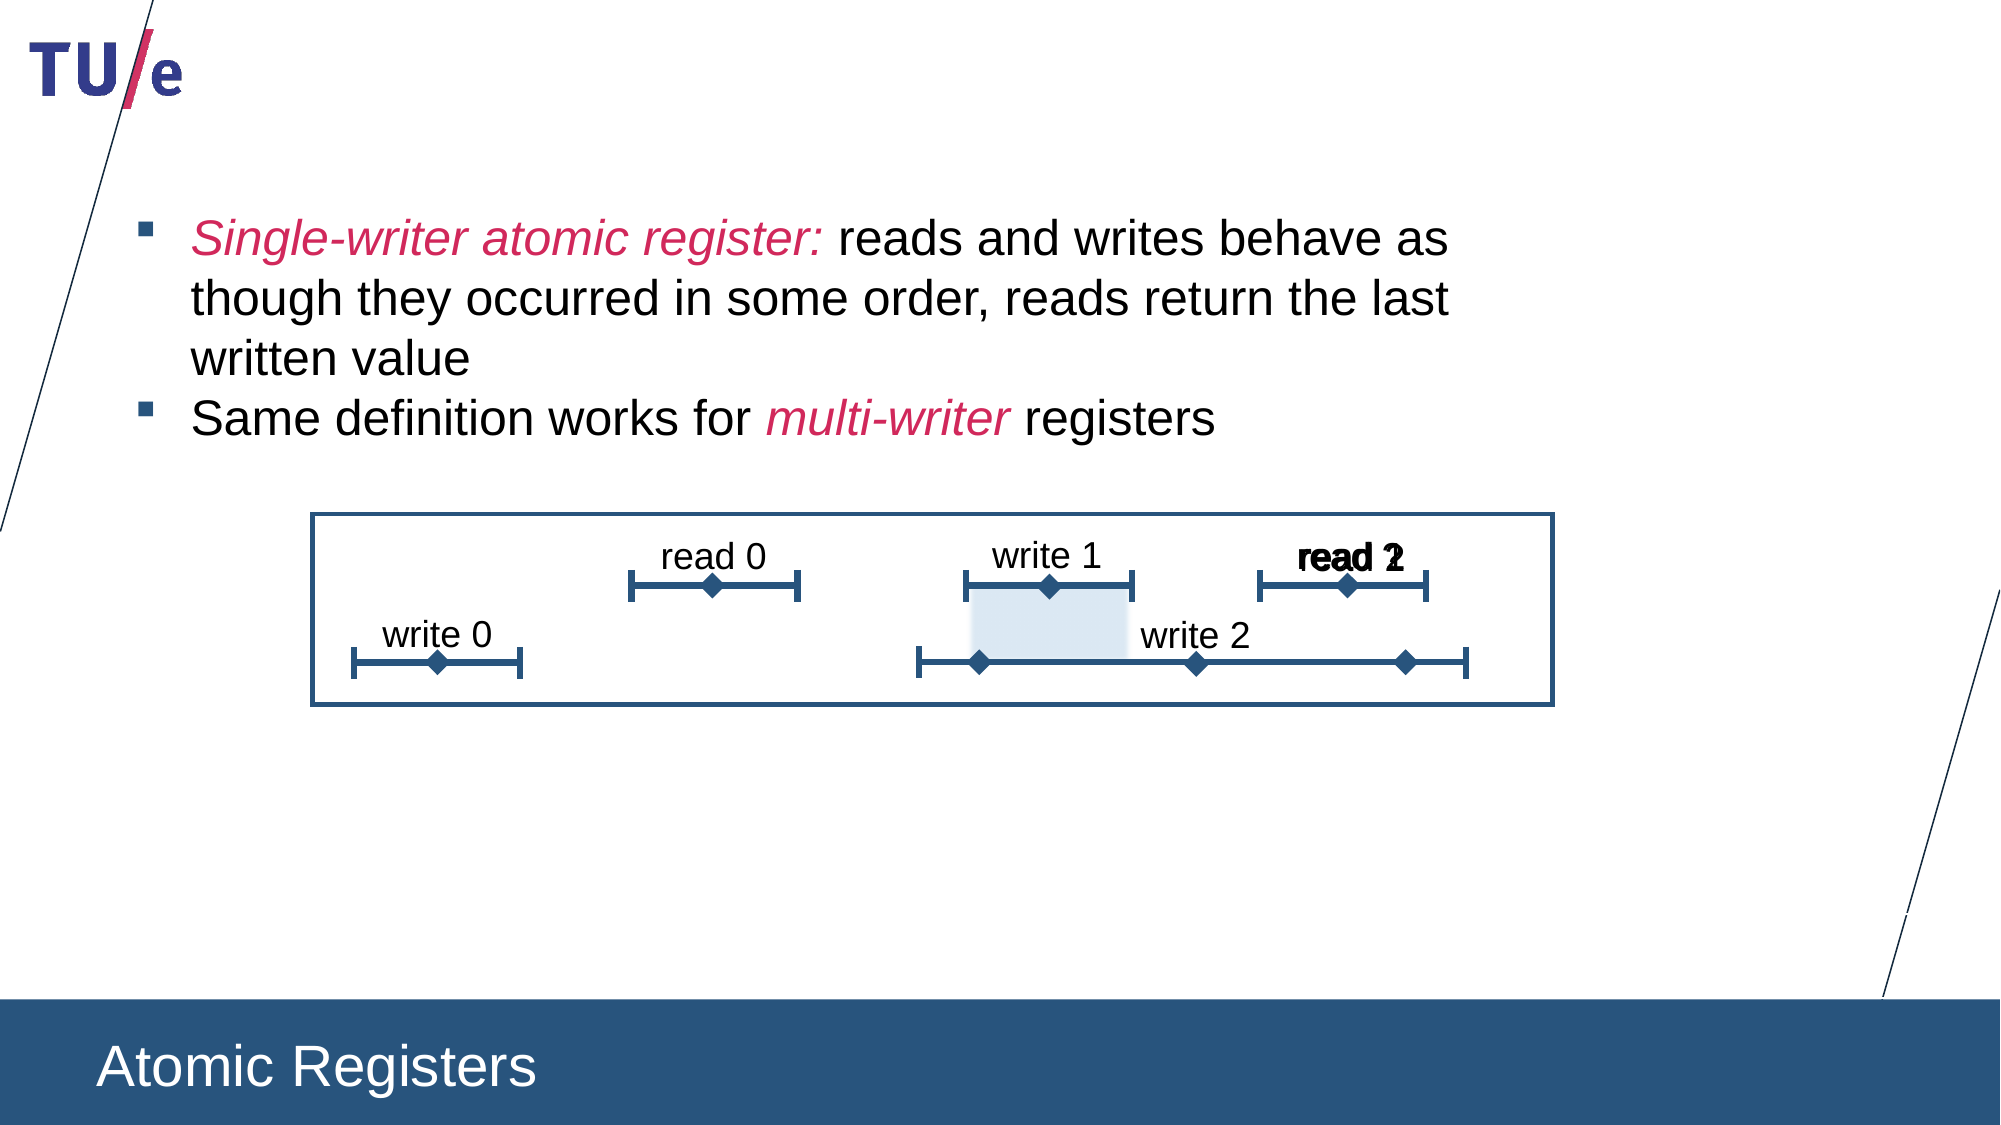

Single-writer atomic register: reads and writes behave as though they occurred in some order, reads return the last written value
Same definition works for multi-writer registers

write 1
read 1
read 0
read ?
read 2

write 0
write 2

Atomic Registers